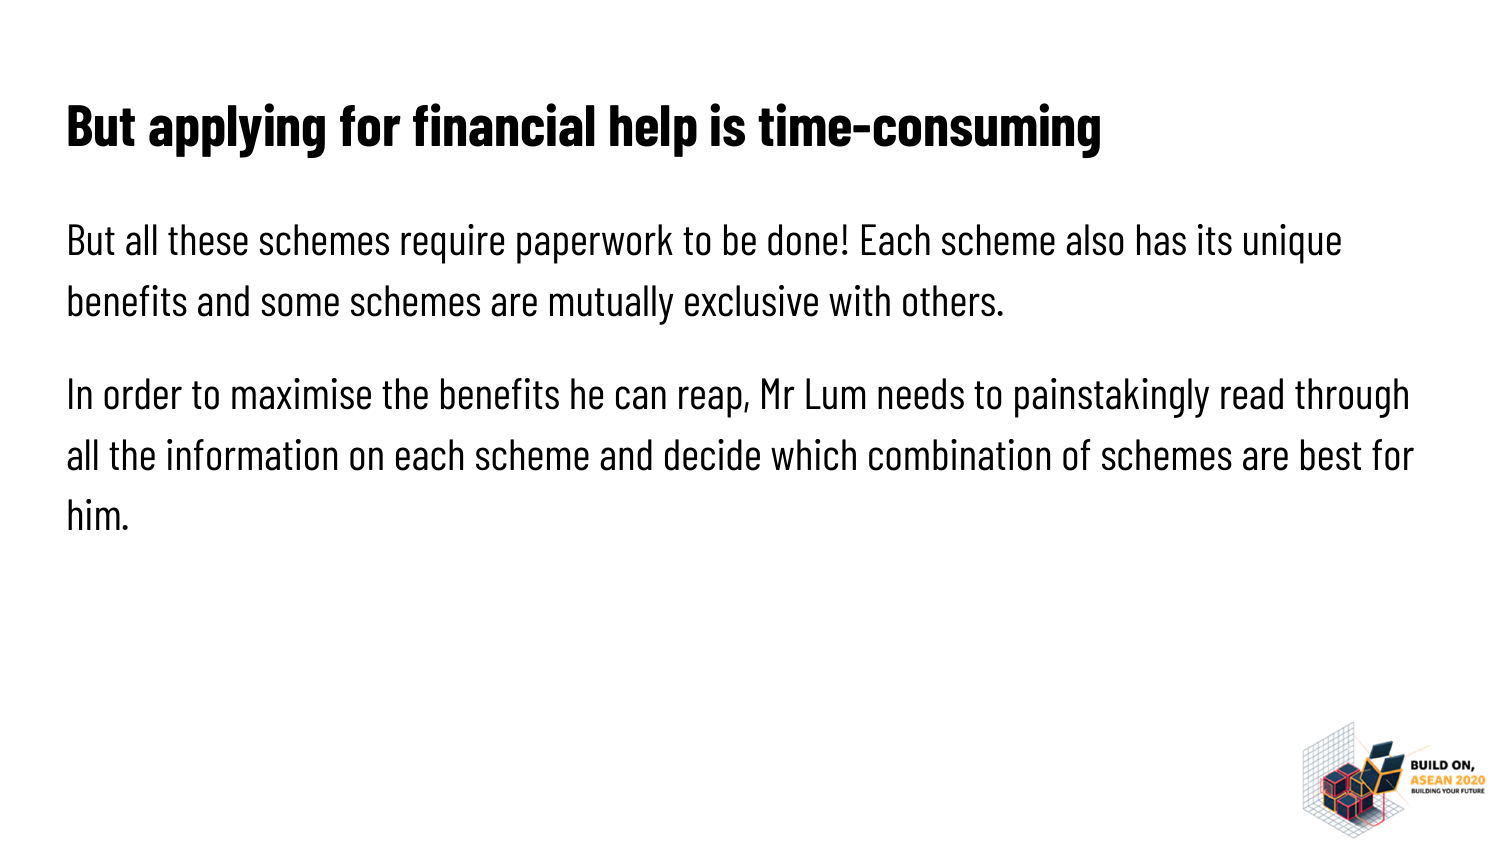

# But applying for financial help is time-consuming
But all these schemes require paperwork to be done! Each scheme also has its unique benefits and some schemes are mutually exclusive with others.
In order to maximise the benefits he can reap, Mr Lum needs to painstakingly read through all the information on each scheme and decide which combination of schemes are best for him.